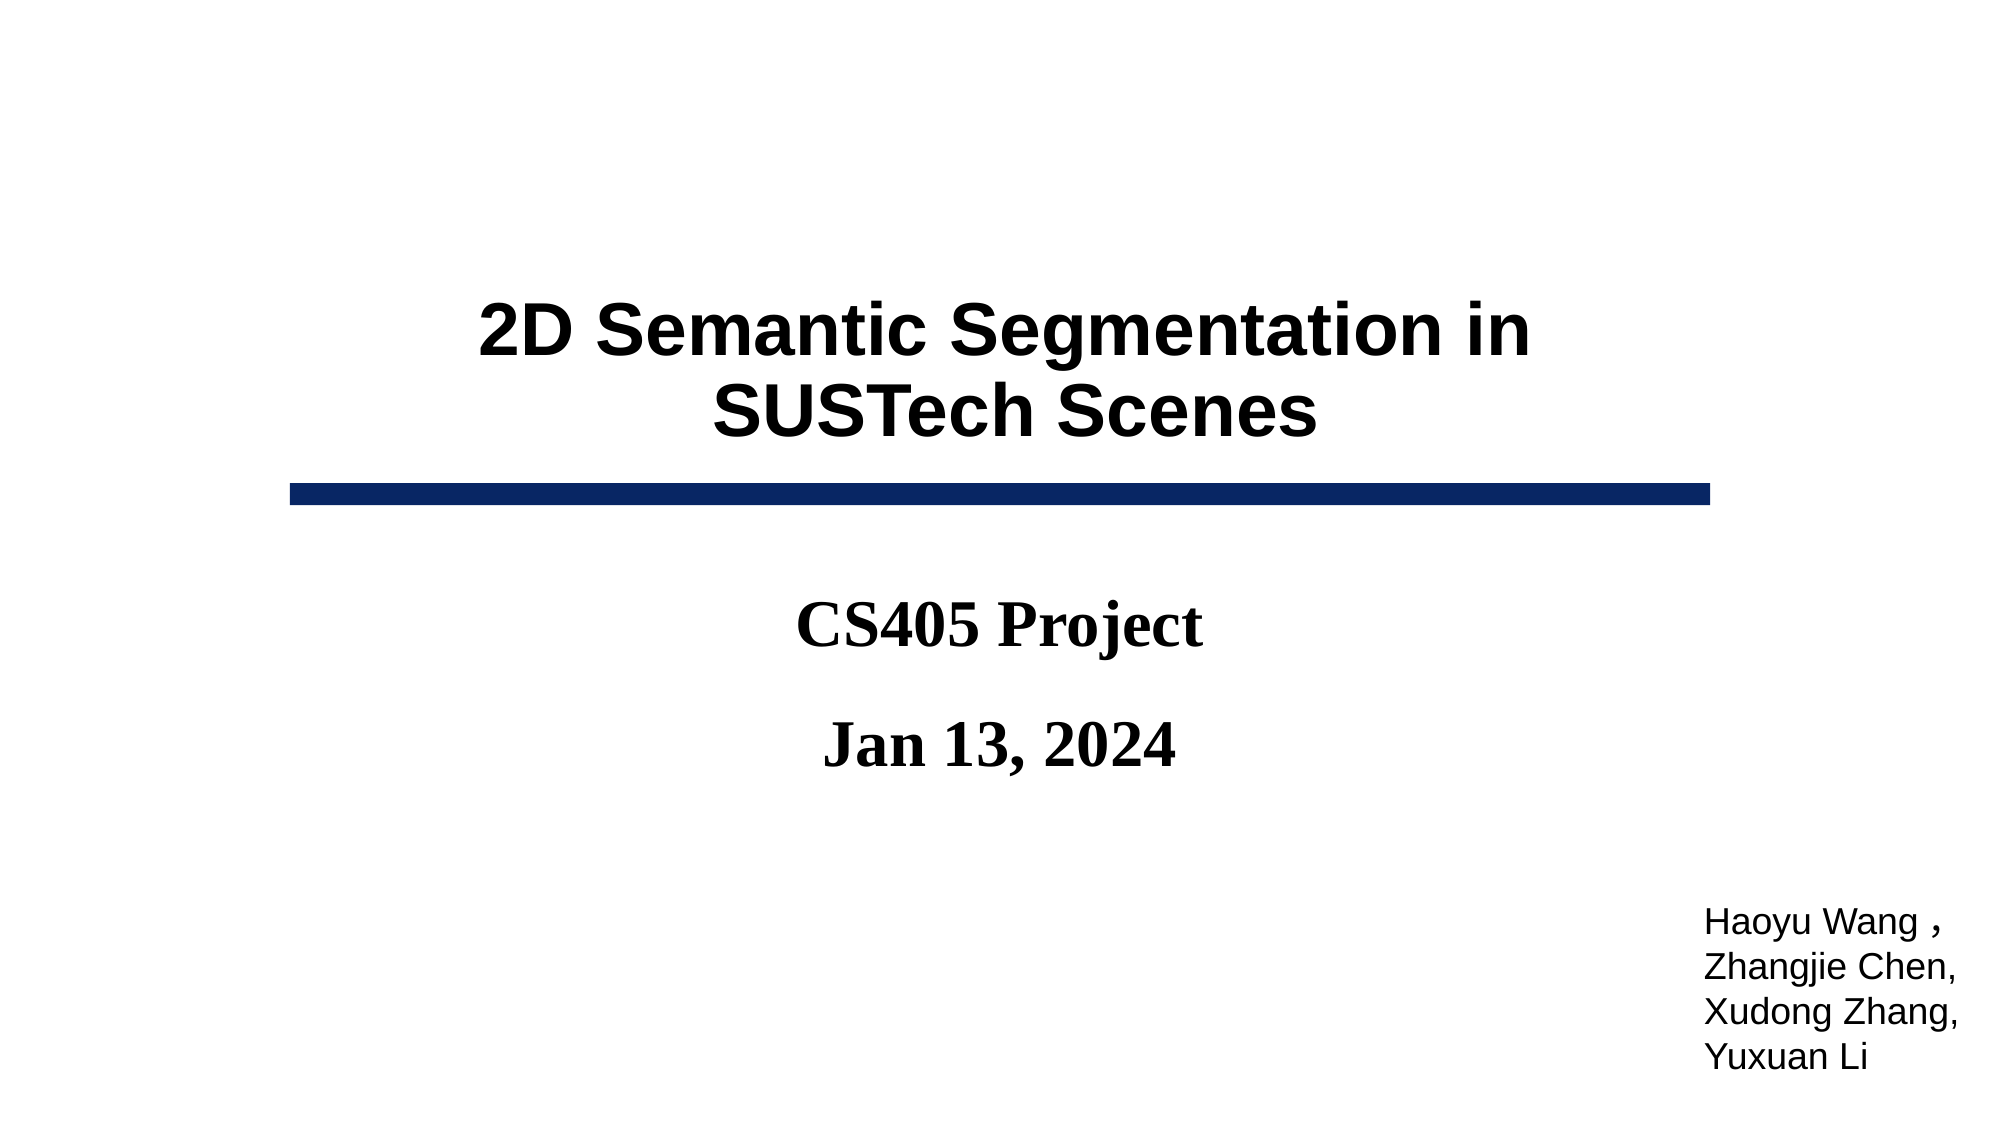

# 2D Semantic Segmentation in SUSTech Scenes

CS405 Project
Jan 13, 2024
Haoyu Wang，
Zhangjie Chen,
Xudong Zhang,
Yuxuan Li